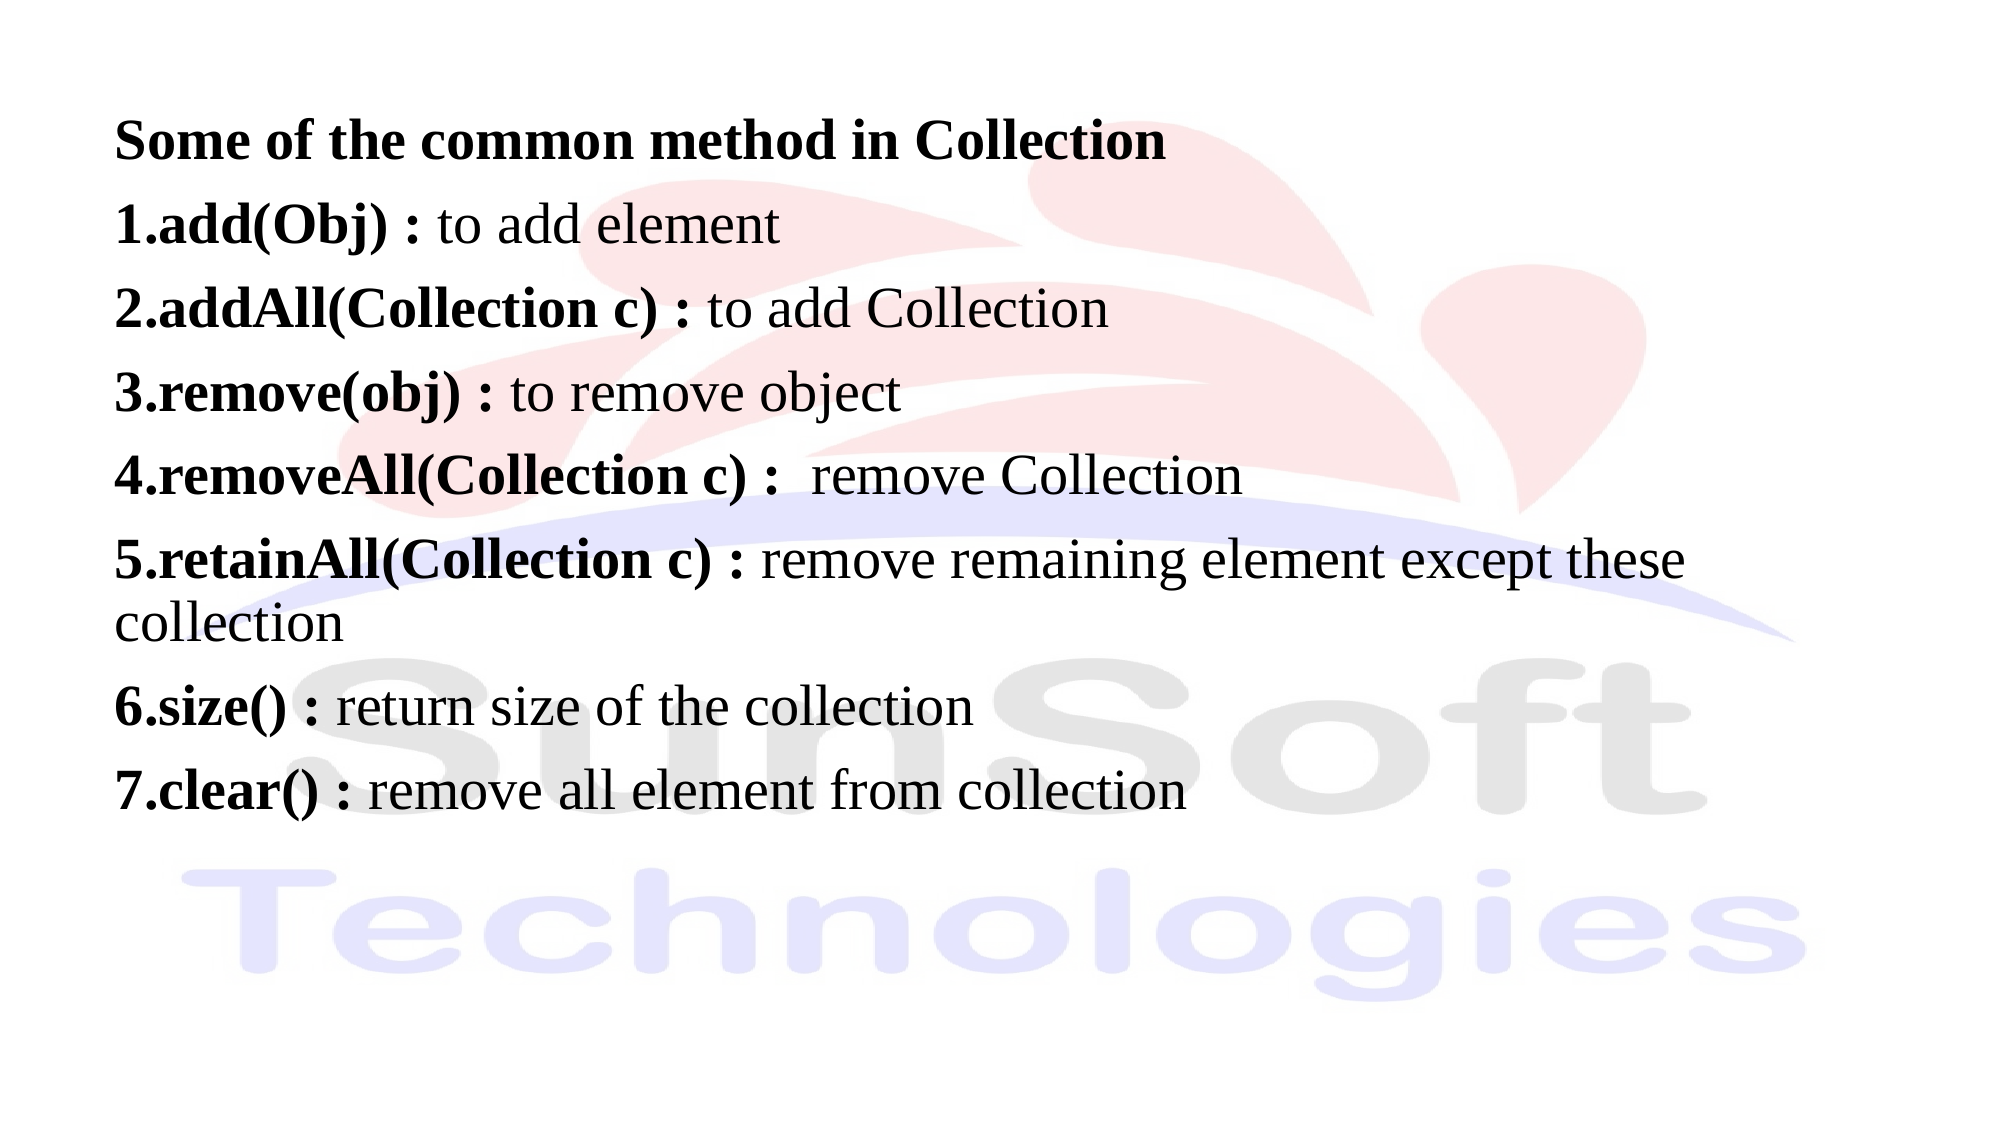

Some of the common method in Collection
1.add(Obj) : to add element
2.addAll(Collection c) : to add Collection
3.remove(obj) : to remove object
4.removeAll(Collection c) :  remove Collection
5.retainAll(Collection c) : remove remaining element except these collection
6.size() : return size of the collection
7.clear() : remove all element from collection